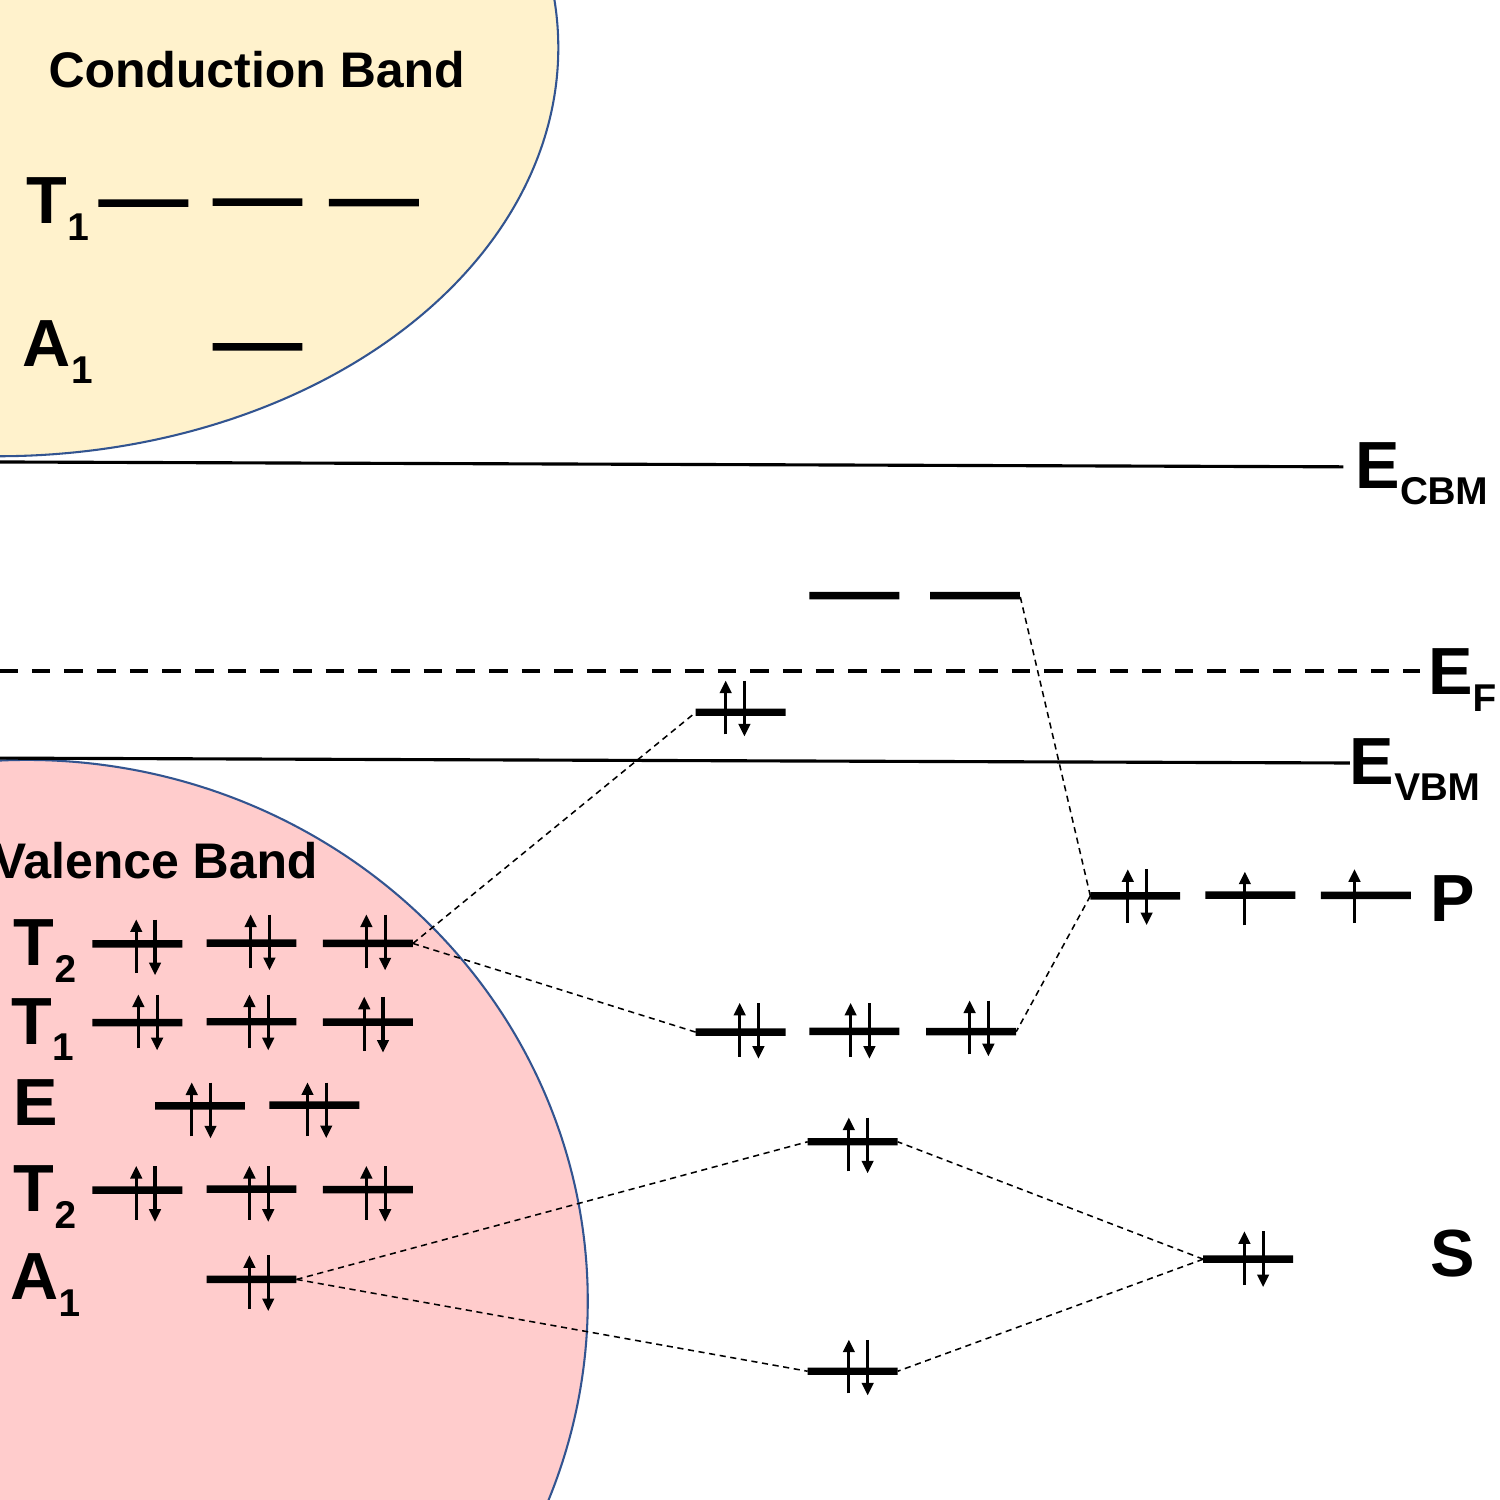

Conduction Band
T1

A1

ECBM

EF

EVBM

Valence Band
P

T2

T1

E

T2

S
A1